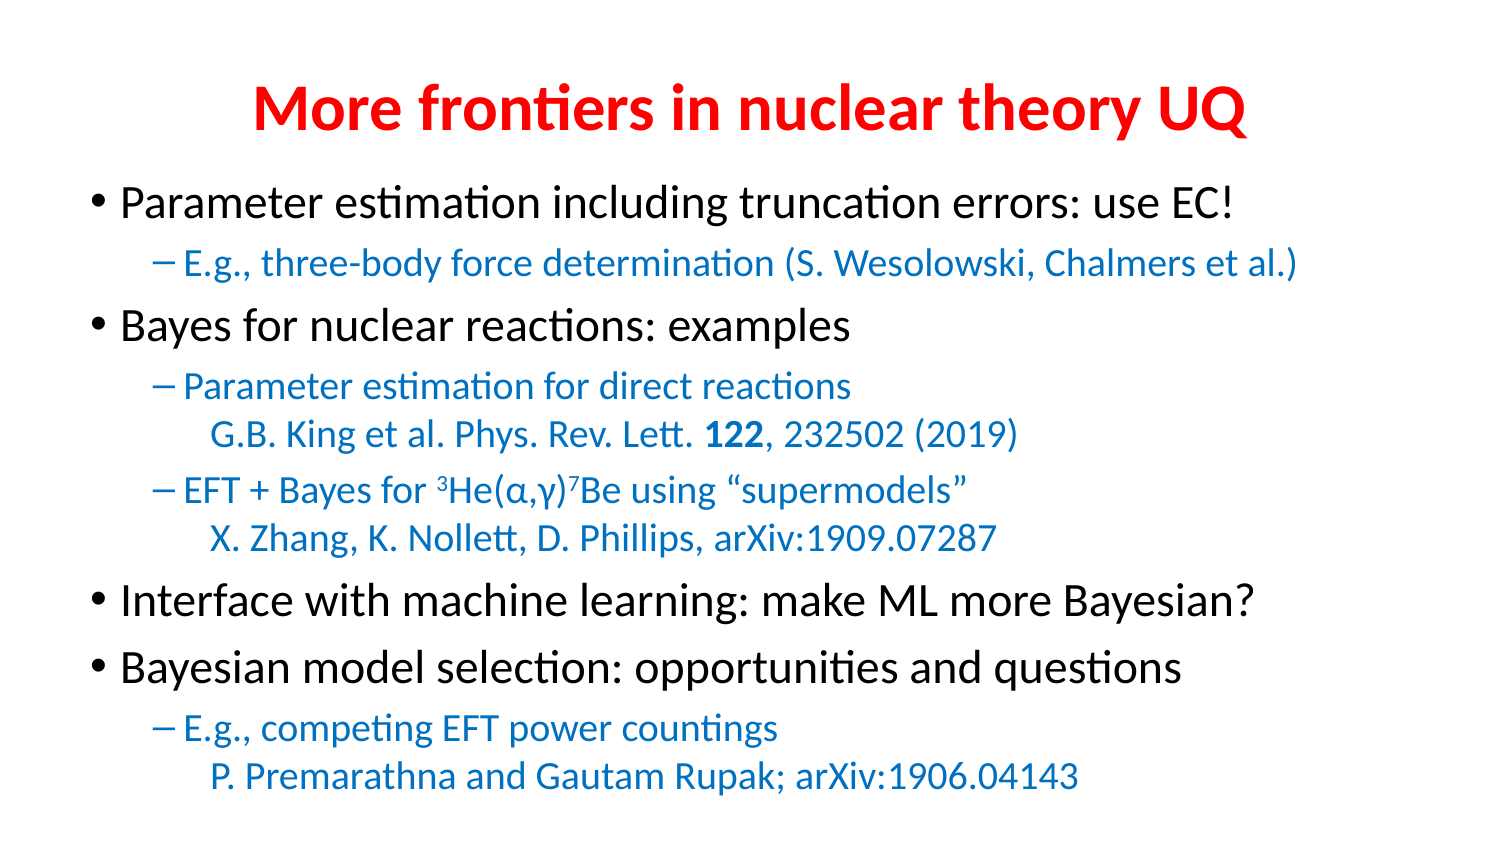

# More frontiers in nuclear theory UQ
Parameter estimation including truncation errors: use EC!
E.g., three-body force determination (S. Wesolowski, Chalmers et al.)
Bayes for nuclear reactions: examples
Parameter estimation for direct reactions
   G.B. King et al. Phys. Rev. Lett. 122, 232502 (2019)
EFT + Bayes for 3He(α,γ)7Be using “supermodels”
   X. Zhang, K. Nollett, D. Phillips, arXiv:1909.07287
Interface with machine learning: make ML more Bayesian?
Bayesian model selection: opportunities and questions
E.g., competing EFT power countings
   P. Premarathna and Gautam Rupak; arXiv:1906.04143